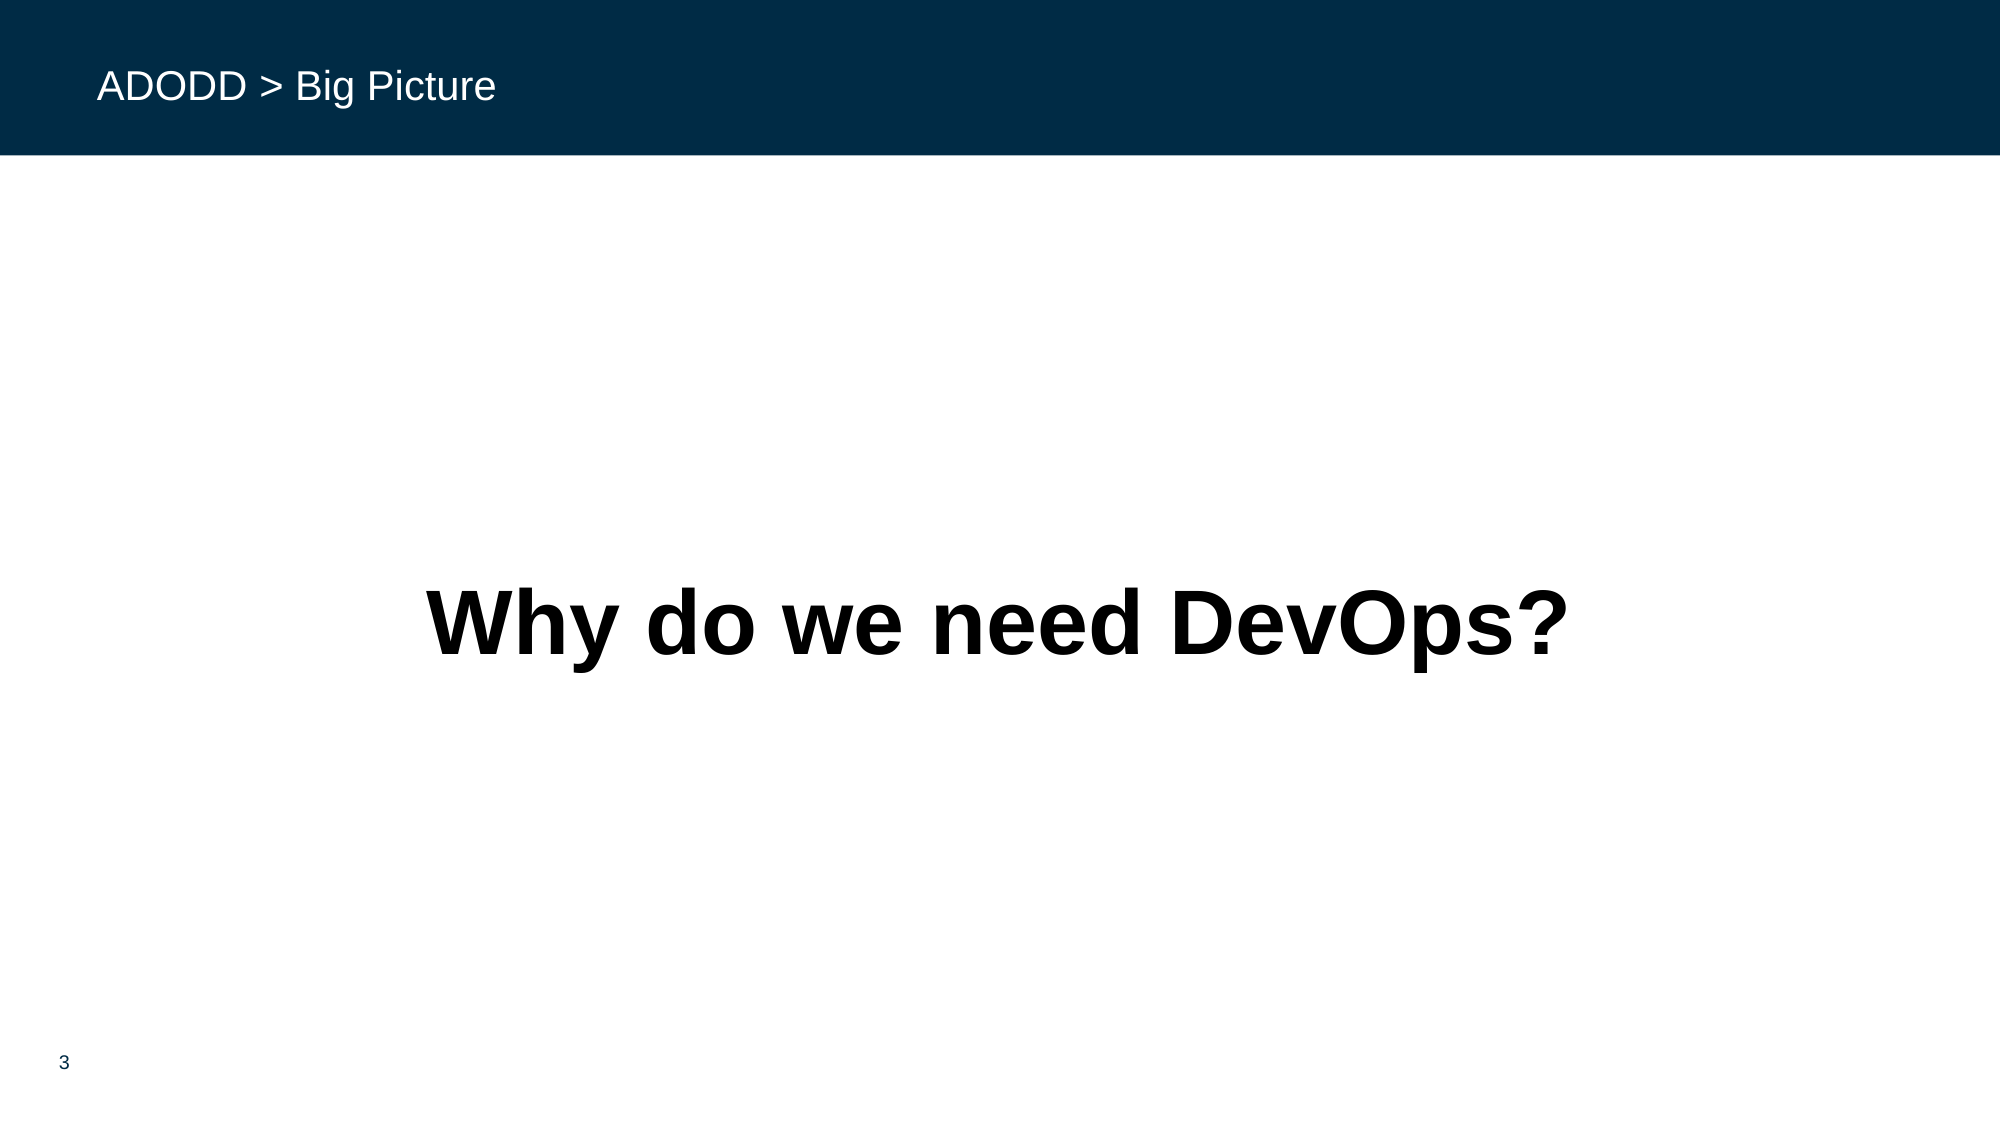

ADODD > Big Picture
Why do we need DevOps?